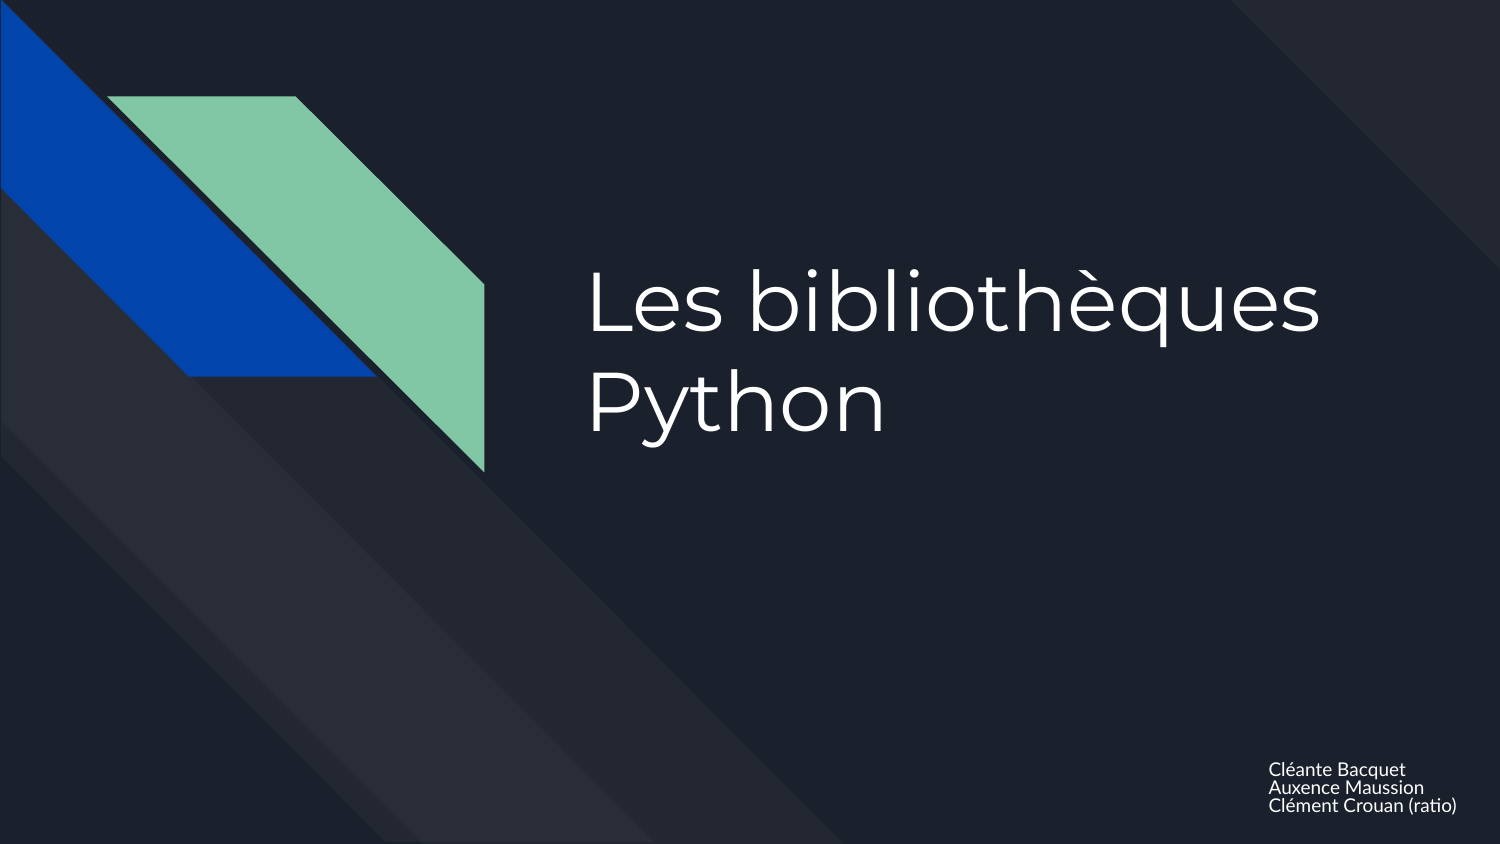

# Les bibliothèques Python
Cléante Bacquet
Auxence Maussion
Clément Crouan (ratio)